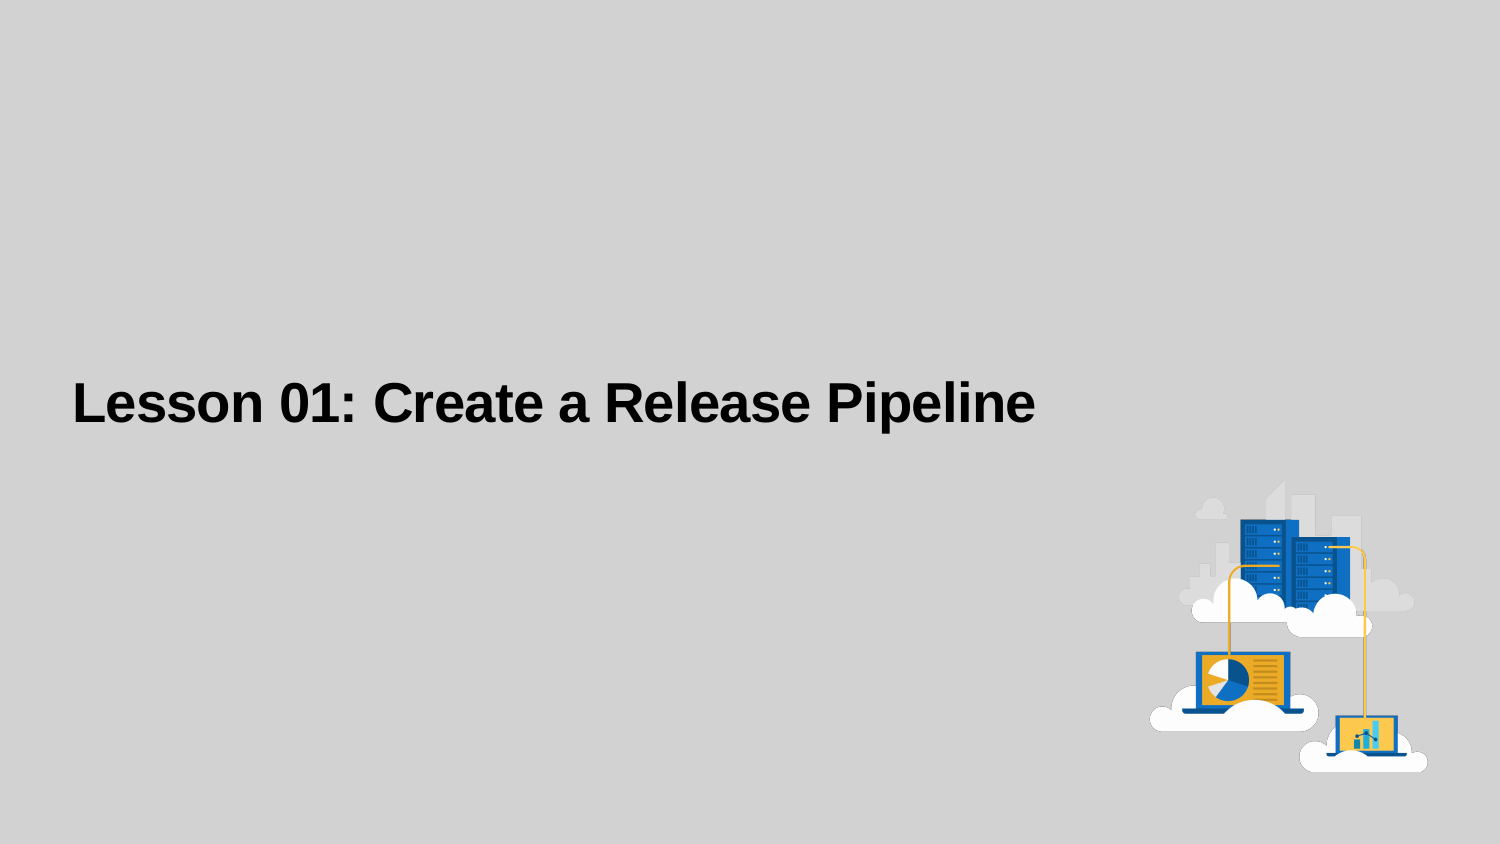

# Lesson 01: Create a Release Pipeline